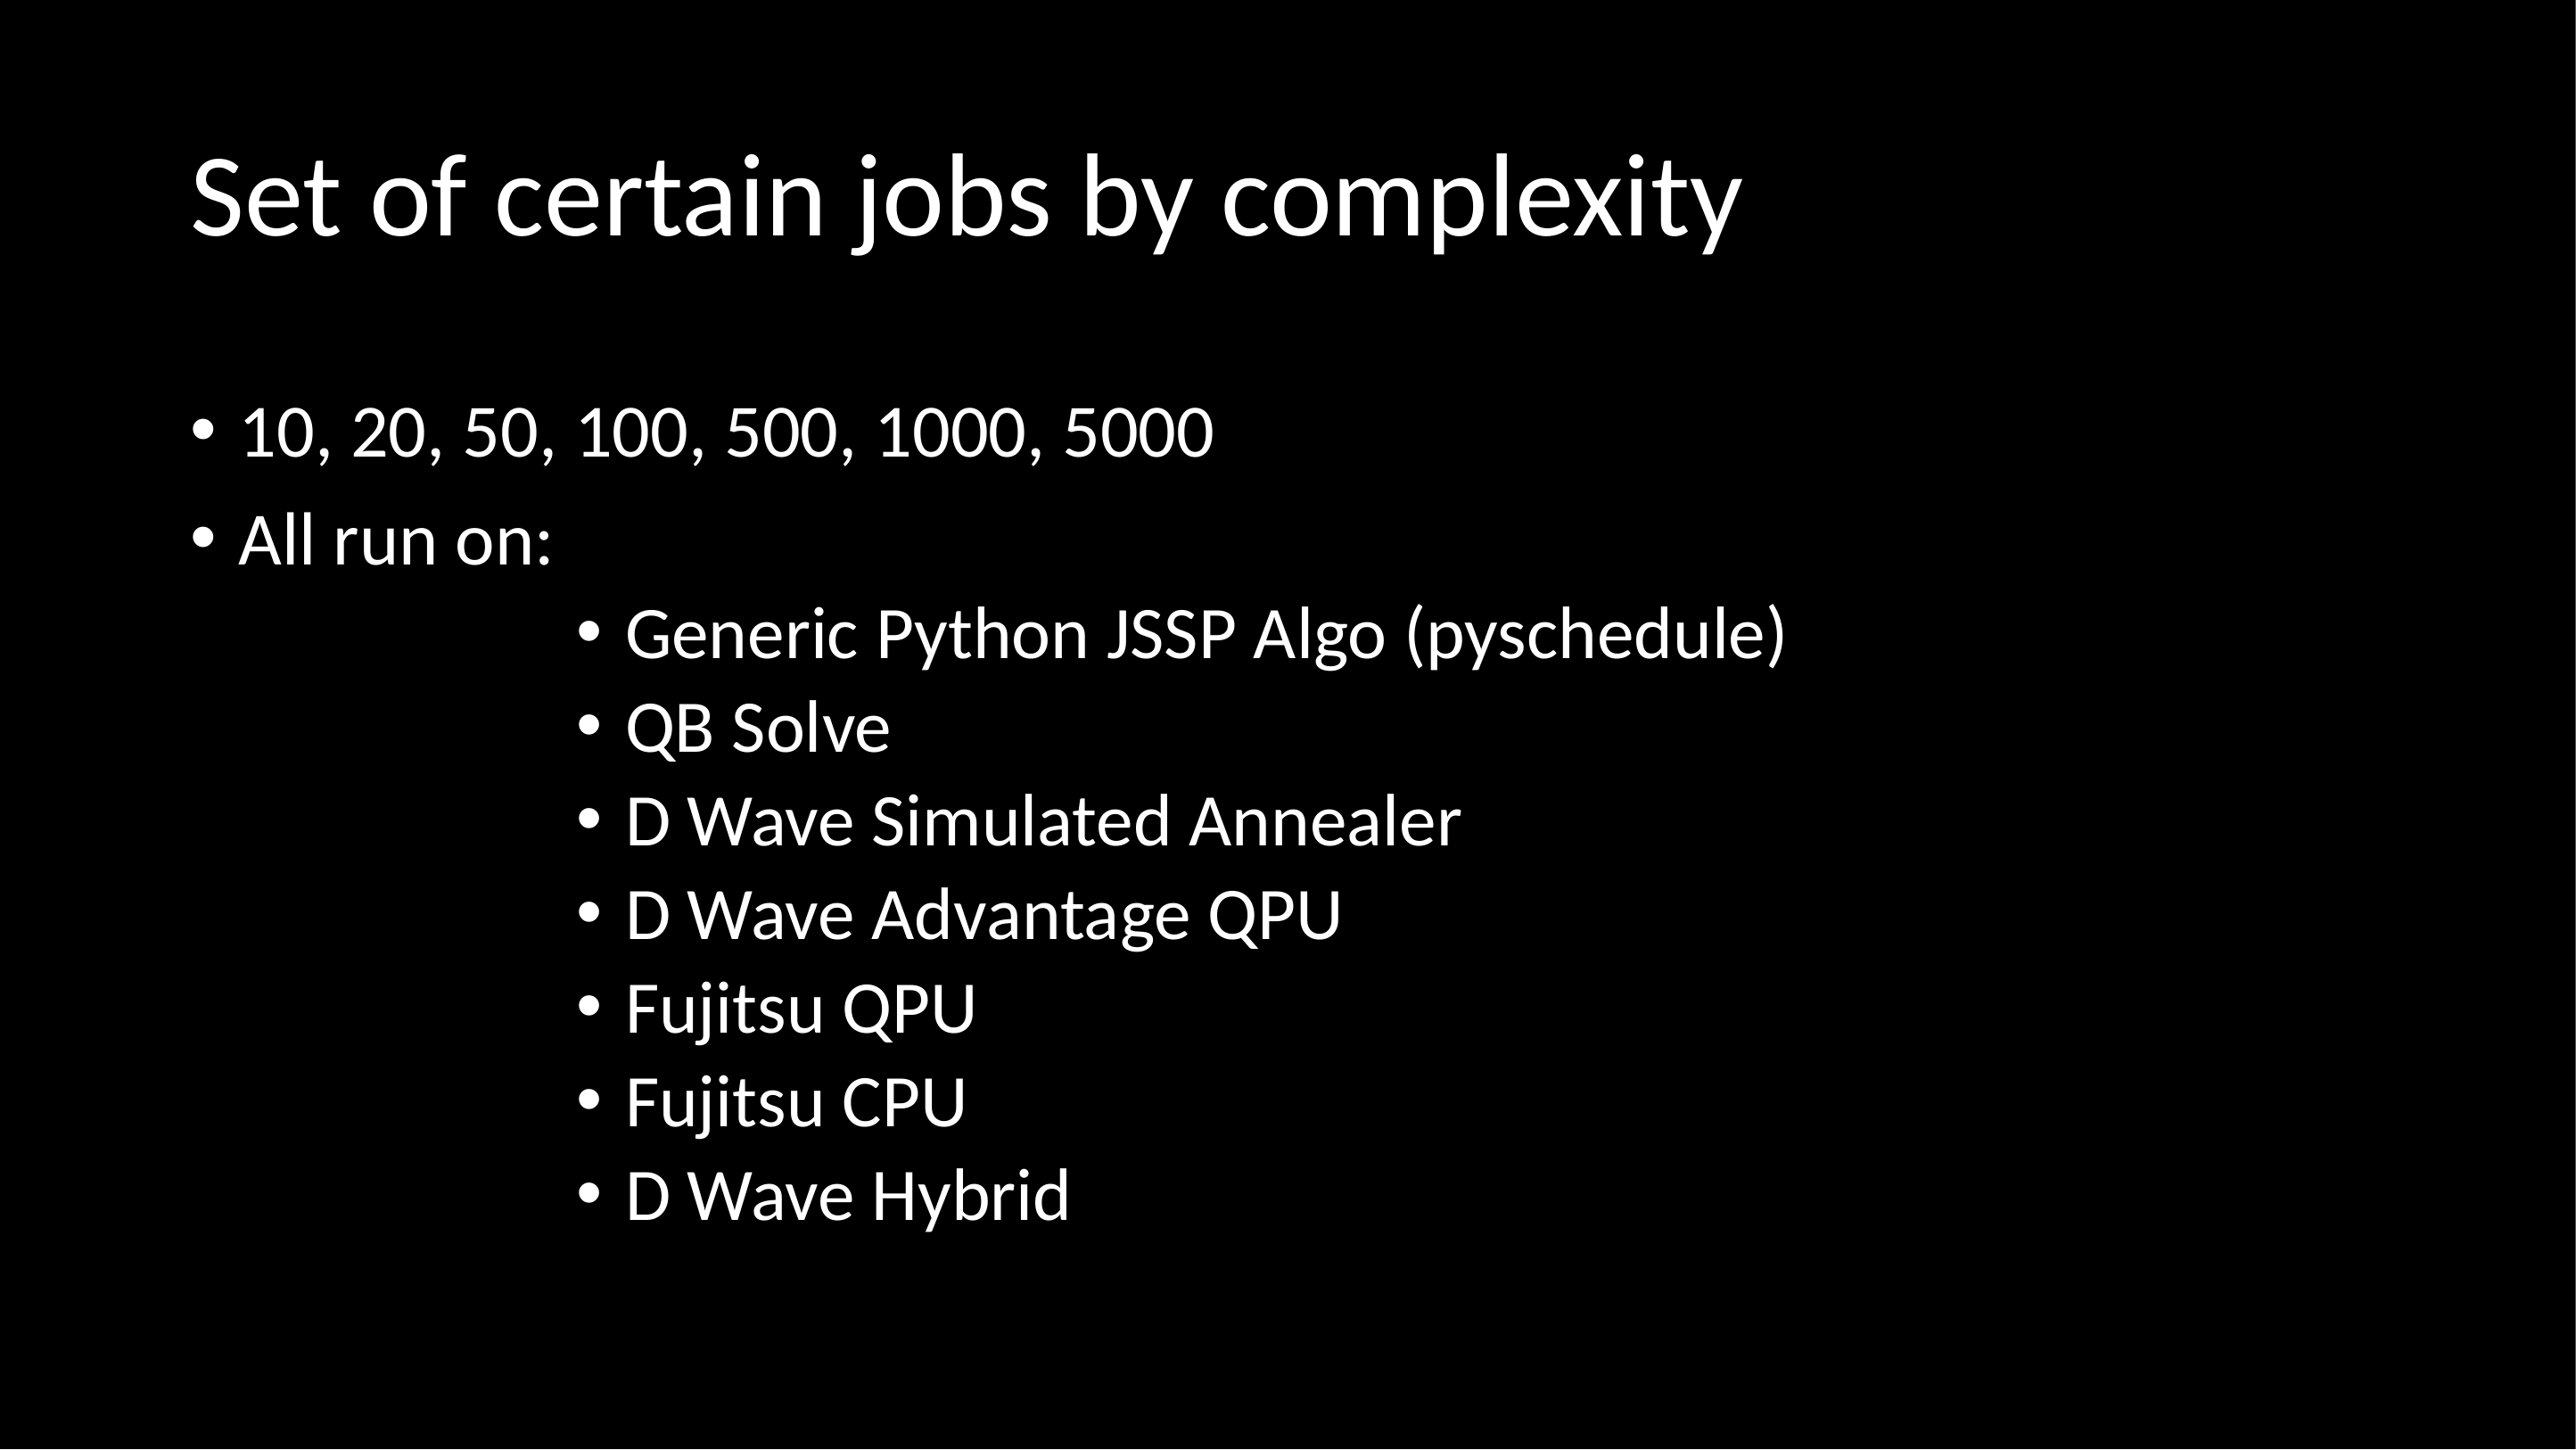

# Set of certain jobs by complexity
10, 20, 50, 100, 500, 1000, 5000
All run on:
Generic Python JSSP Algo (pyschedule)
QB Solve
D Wave Simulated Annealer
D Wave Advantage QPU
Fujitsu QPU
Fujitsu CPU
D Wave Hybrid